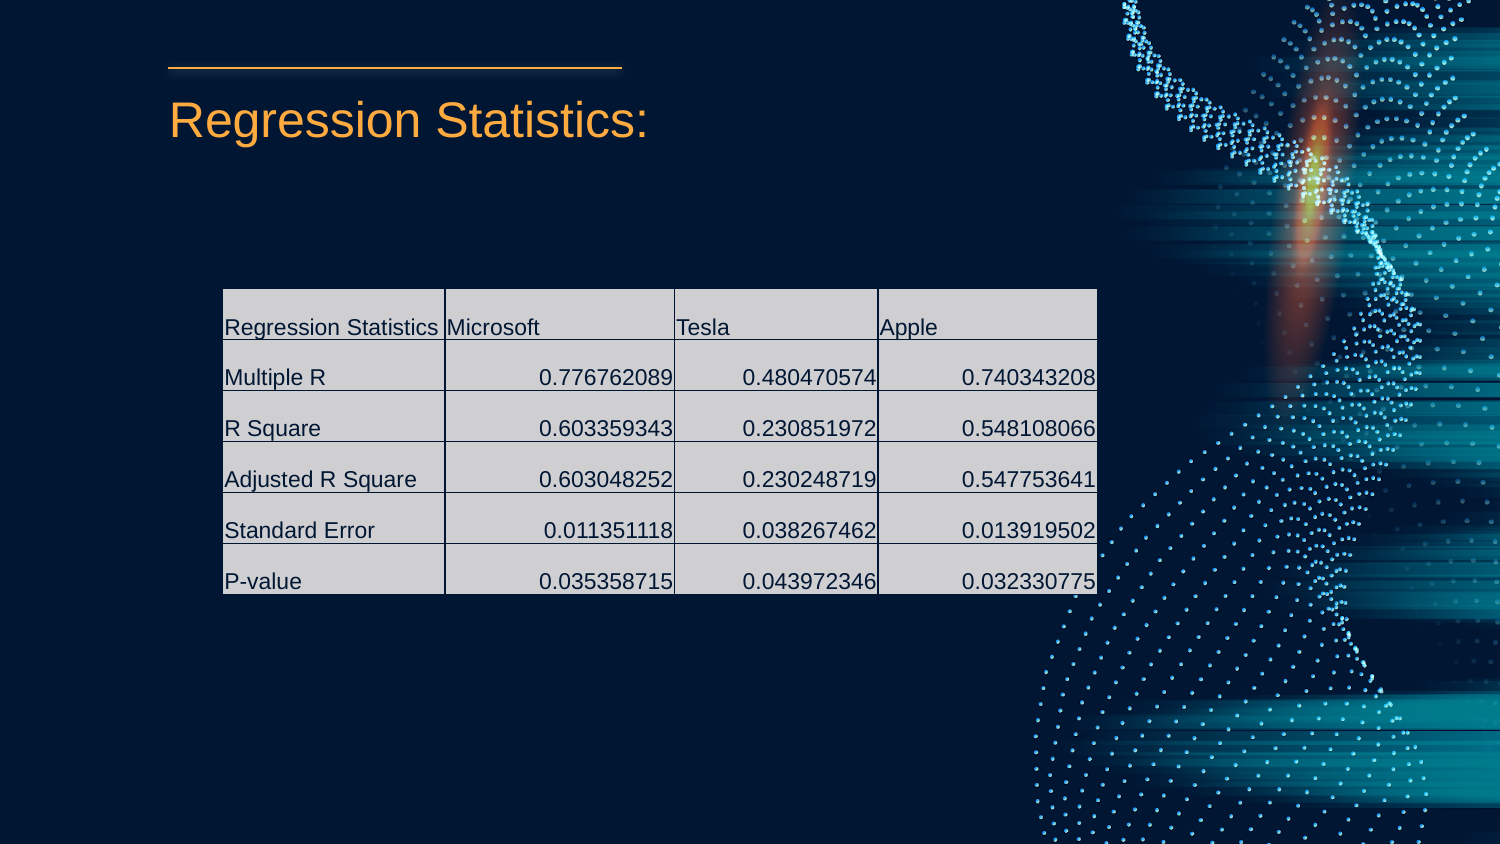

# Regression Statistics:
| Regression Statistics | Microsoft | Tesla | Apple |
| --- | --- | --- | --- |
| Multiple R | 0.776762089 | 0.480470574 | 0.740343208 |
| R Square | 0.603359343 | 0.230851972 | 0.548108066 |
| Adjusted R Square | 0.603048252 | 0.230248719 | 0.547753641 |
| Standard Error | 0.011351118 | 0.038267462 | 0.013919502 |
| P-value | 0.035358715 | 0.043972346 | 0.032330775 |